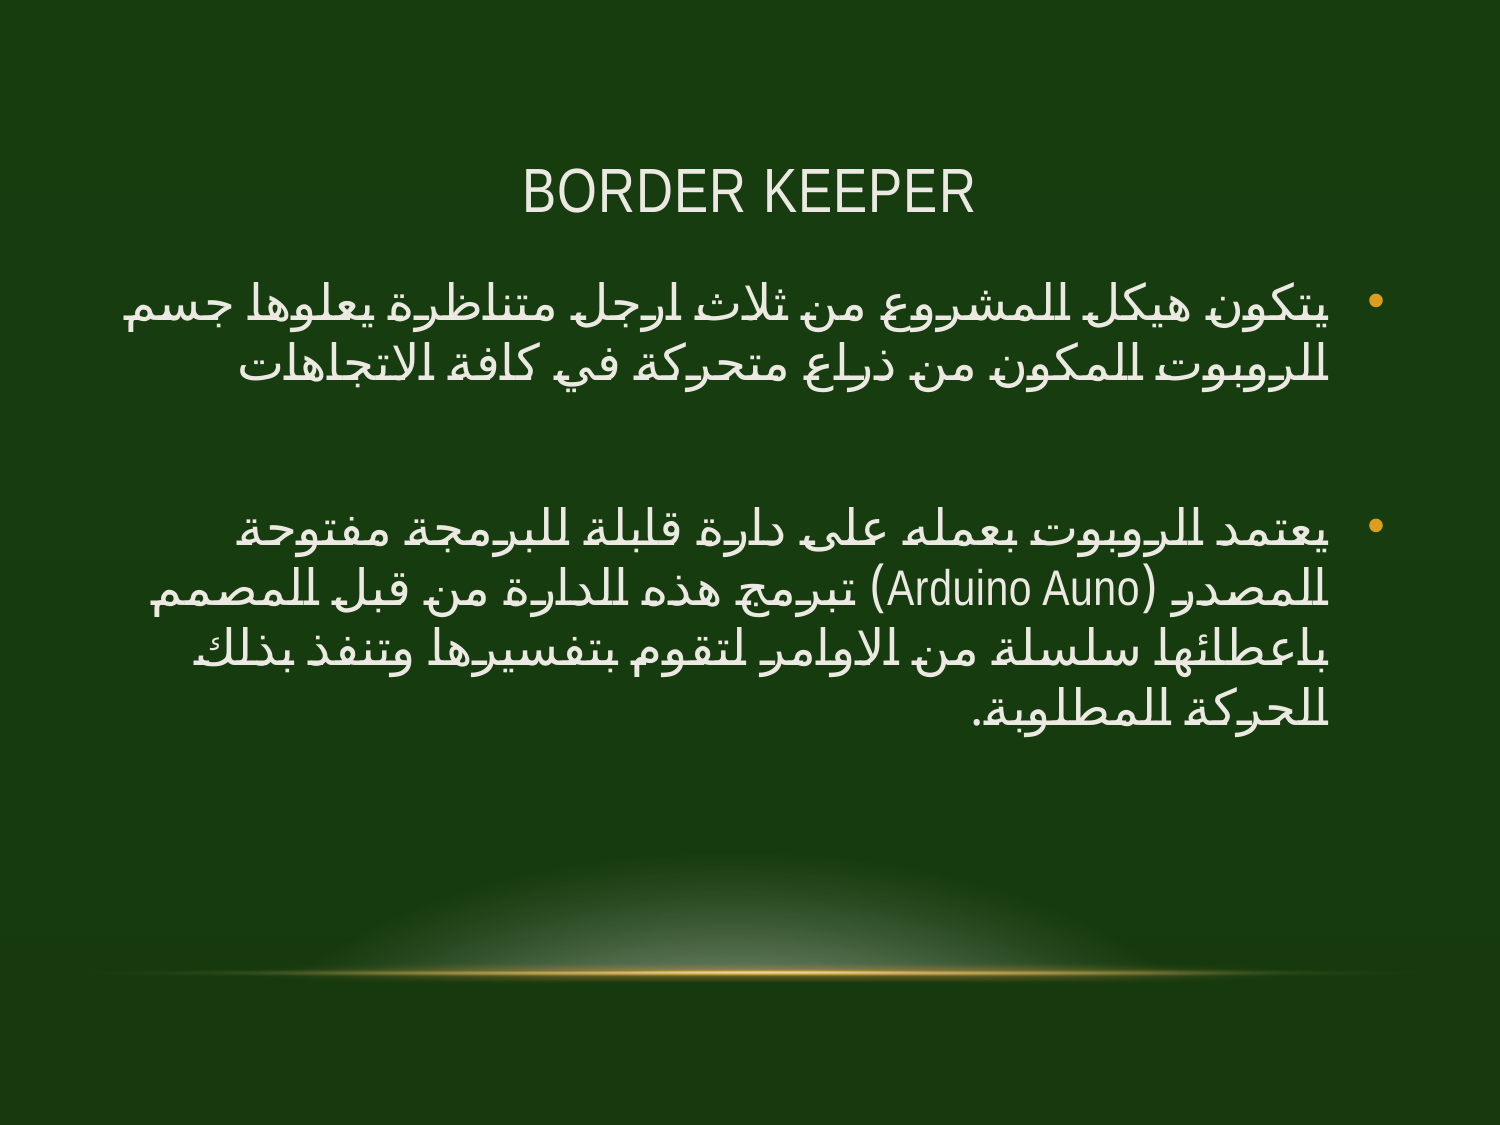

# Border Keeper
يتكون هيكل المشروع من ثلاث ارجل متناظرة يعلوها جسم الروبوت المكون من ذراع متحركة في كافة الاتجاهات

يعتمد الروبوت بعمله على دارة قابلة للبرمجة مفتوحة المصدر (Arduino Auno) تبرمج هذه الدارة من قبل المصمم باعطائها سلسلة من الاوامر لتقوم بتفسيرها وتنفذ بذلك الحركة المطلوبة.